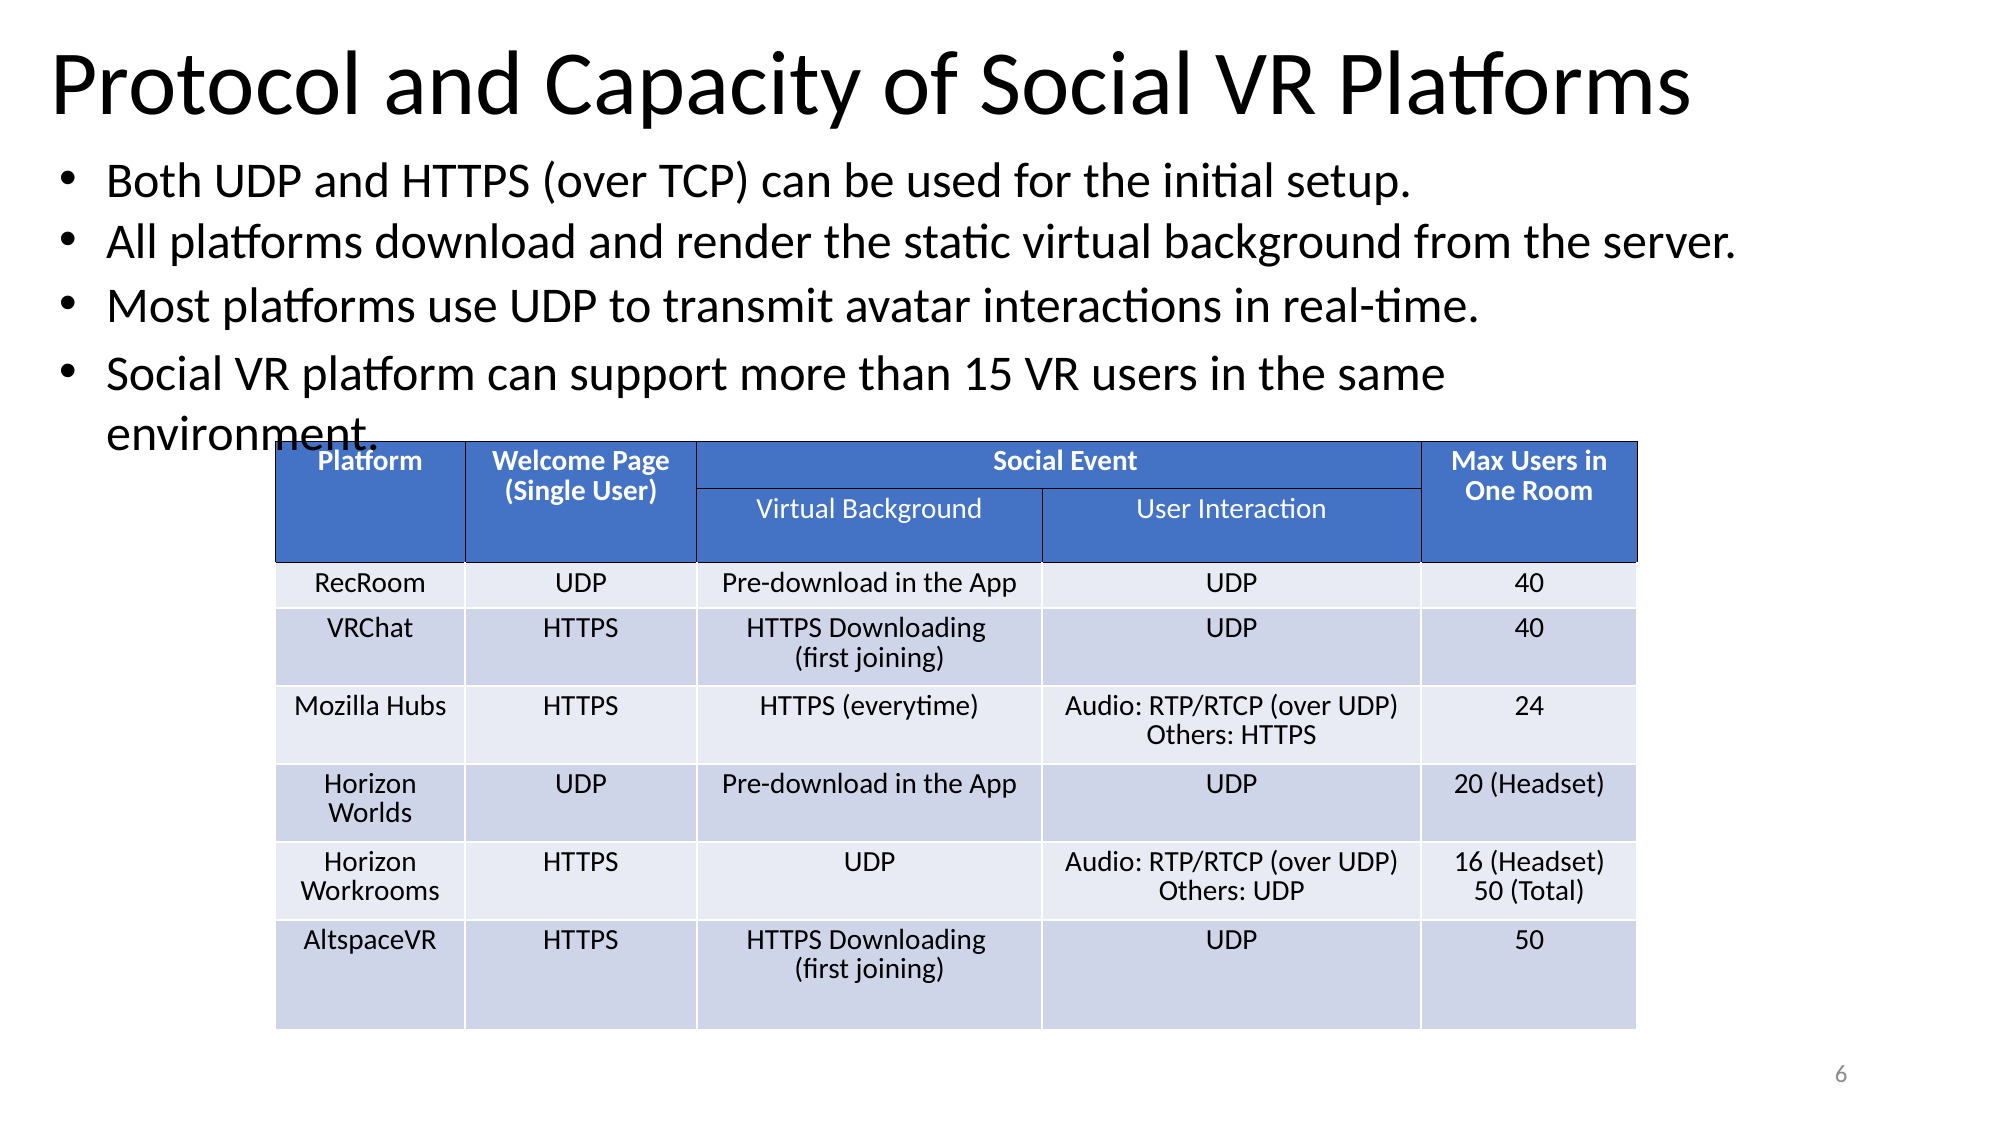

Protocol and Capacity of Social VR Platforms
Both UDP and HTTPS (over TCP) can be used for the initial setup.

All platforms download and render the static virtual background from the server.
Most platforms use UDP to transmit avatar interactions in real-time.

Social VR platform can support more than 15 VR users in the same environment.
| Platform | Welcome Page (Single User) | Social Event |  | Max Users in One Room |
| --- | --- | --- | --- | --- |
|  |  | Virtual Background | User Interaction |  |
| RecRoom | UDP | Pre-download in the App | UDP | 40 |
| VRChat | HTTPS | HTTPS Downloading (first joining) | UDP | 40 |
| Mozilla Hubs | HTTPS | HTTPS (everytime) | Audio: RTP/RTCP (over UDP) Others: HTTPS | 24 |
| Horizon Worlds | UDP | Pre-download in the App | UDP | 20 (Headset) |
| Horizon Workrooms | HTTPS | UDP | Audio: RTP/RTCP (over UDP) Others: UDP | 16 (Headset) 50 (Total) |
| AltspaceVR | HTTPS | HTTPS Downloading (first joining) | UDP | 50 |
6